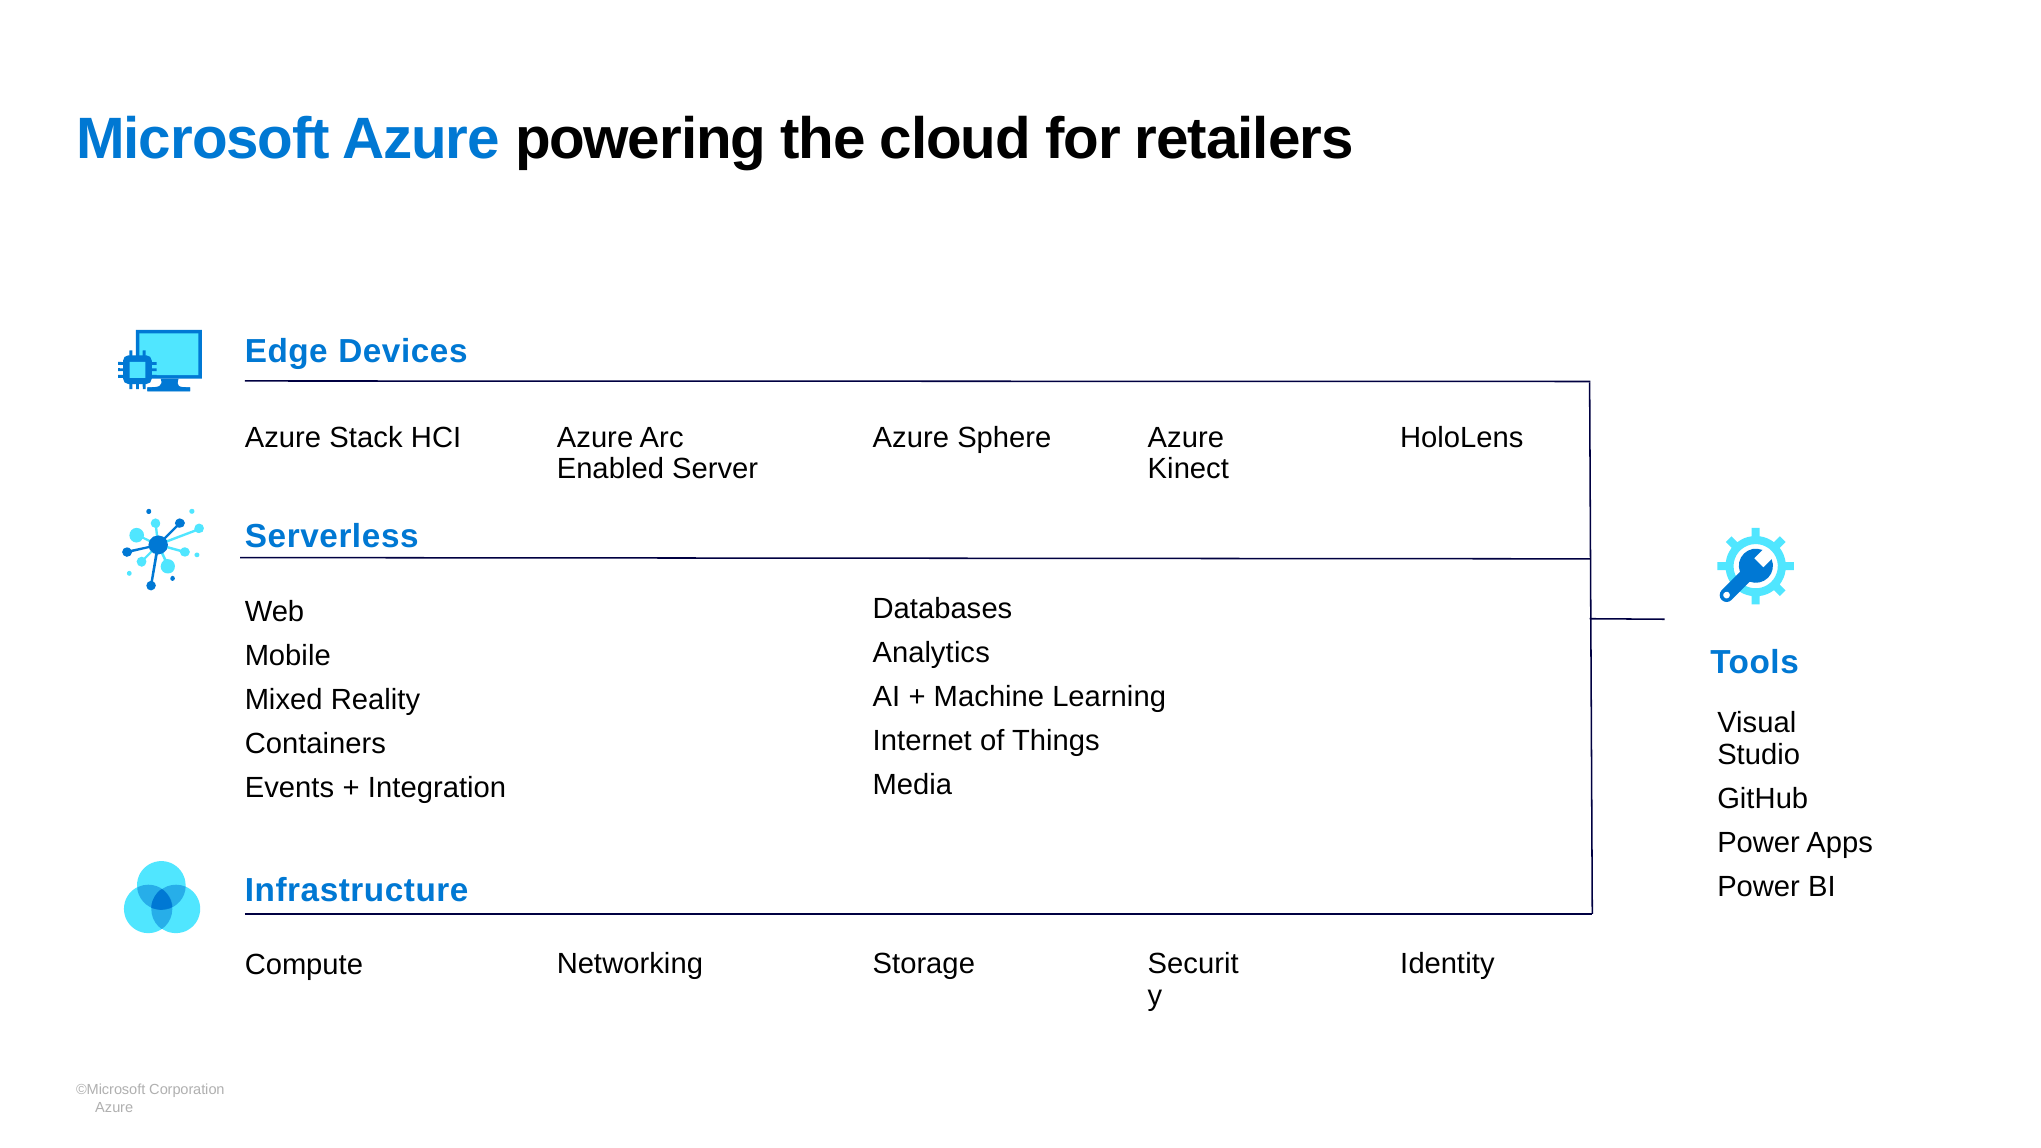

# Microsoft Azure powering the cloud for retailers
Edge Devices

Azure Stack HCI
Azure Arc Enabled Server
Azure Sphere
Azure Kinect
HoloLens
Serverless

Databases
Analytics
AI + Machine Learning
Internet of Things
Media
Web
Mobile
Mixed Reality
Containers
Events + Integration
Tools
Visual Studio
GitHub
Power Apps
Power BI
Infrastructure

Networking
Storage
Security
Identity
Compute